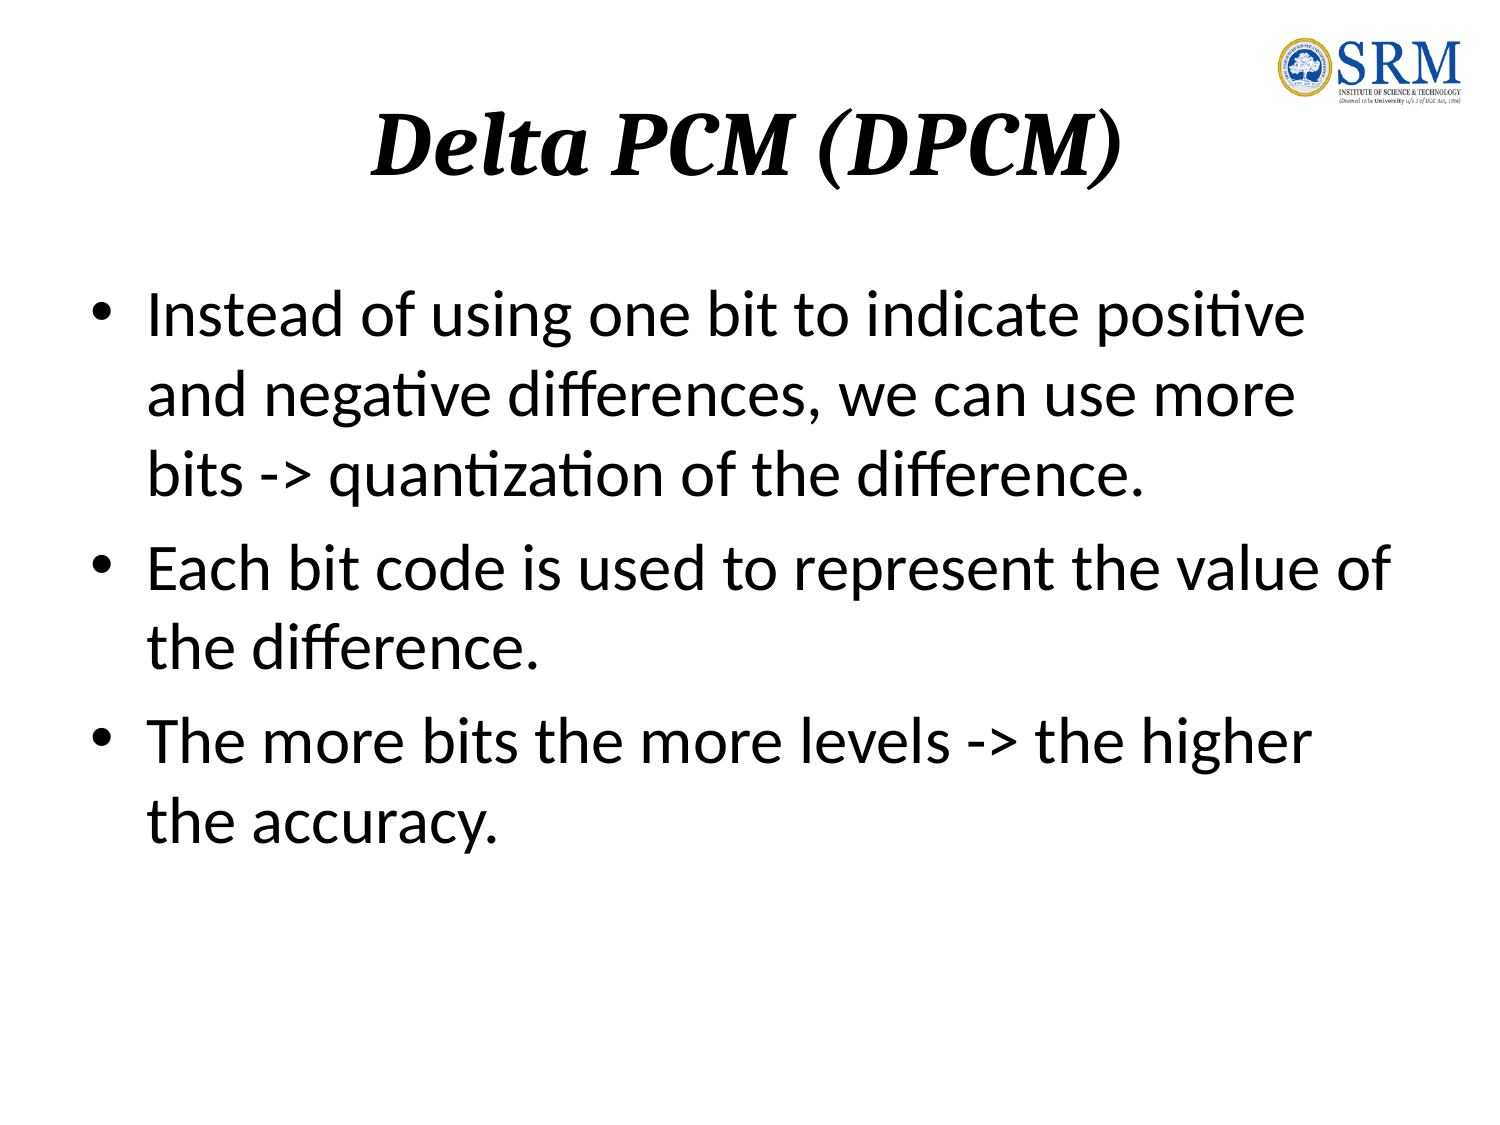

# Delta PCM (DPCM)
Instead of using one bit to indicate positive and negative differences, we can use more bits -> quantization of the difference.
Each bit code is used to represent the value of the difference.
The more bits the more levels -> the higher the accuracy.